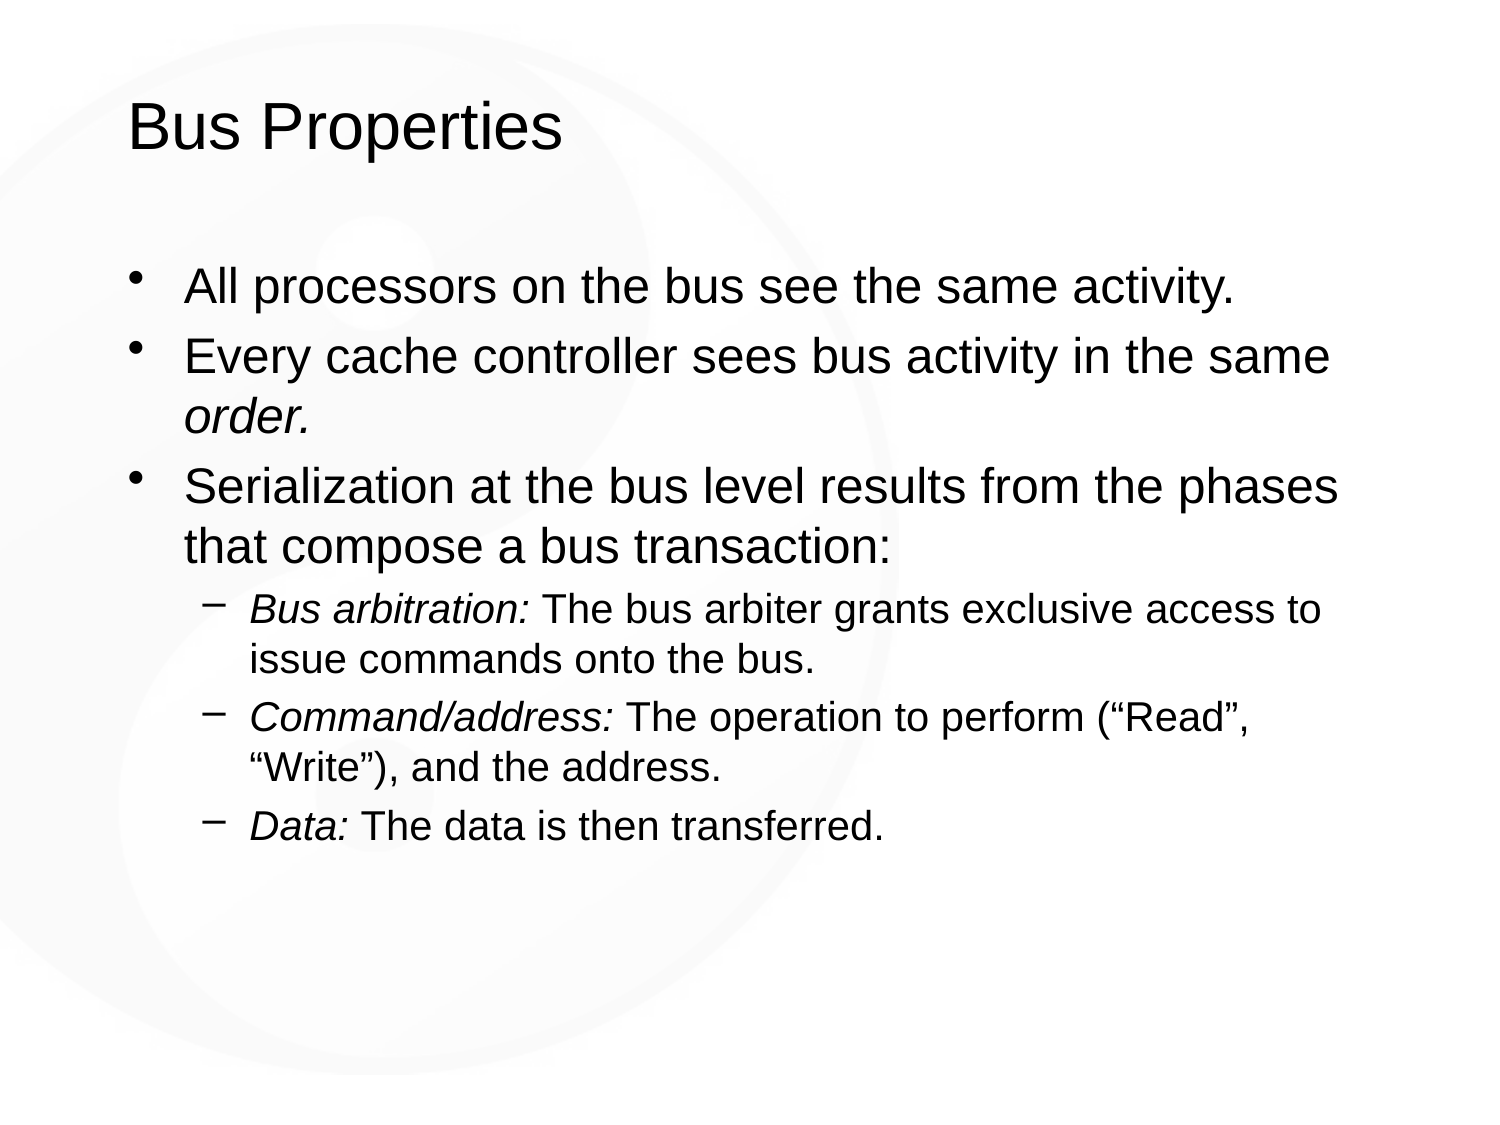

# Bus Properties
All processors on the bus see the same activity.
Every cache controller sees bus activity in the same order.
Serialization at the bus level results from the phases that compose a bus transaction:
Bus arbitration: The bus arbiter grants exclusive access to issue commands onto the bus.
Command/address: The operation to perform (“Read”, “Write”), and the address.
Data: The data is then transferred.